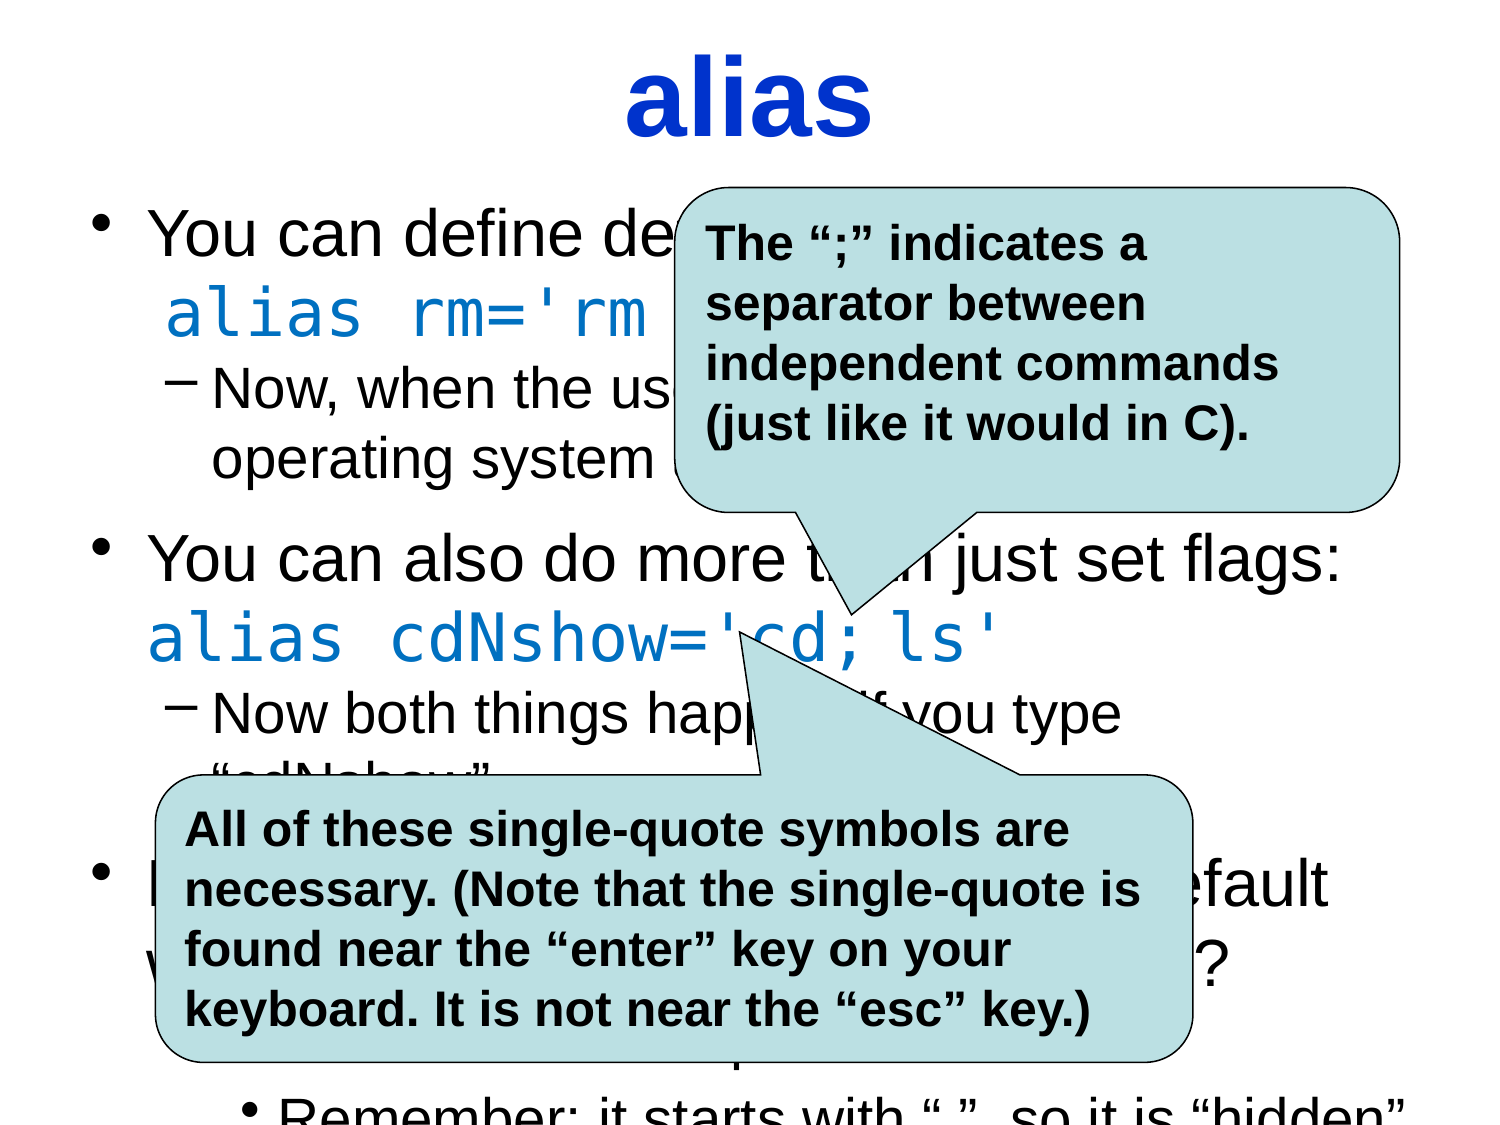

alias
You can define default flags with alias:
 alias rm='rm –I'
Now, when the user types “rm” the UNIX operating system automatically adds the “-I”
You can also do more than just set flags:
	alias cdNshow='cd; ls'
Now both things happen if you type “cdNshow”
But how to make it the automatic default whenever you turn on the computer?
Add it into the startup file: ~/.bashrc
Remember: it starts with “.”, so it is “hidden”
The “;” indicates a separator between independent commands (just like it would in C).
All of these single-quote symbols are necessary. (Note that the single-quote is found near the “enter” key on your keyboard. It is not near the “esc” key.)